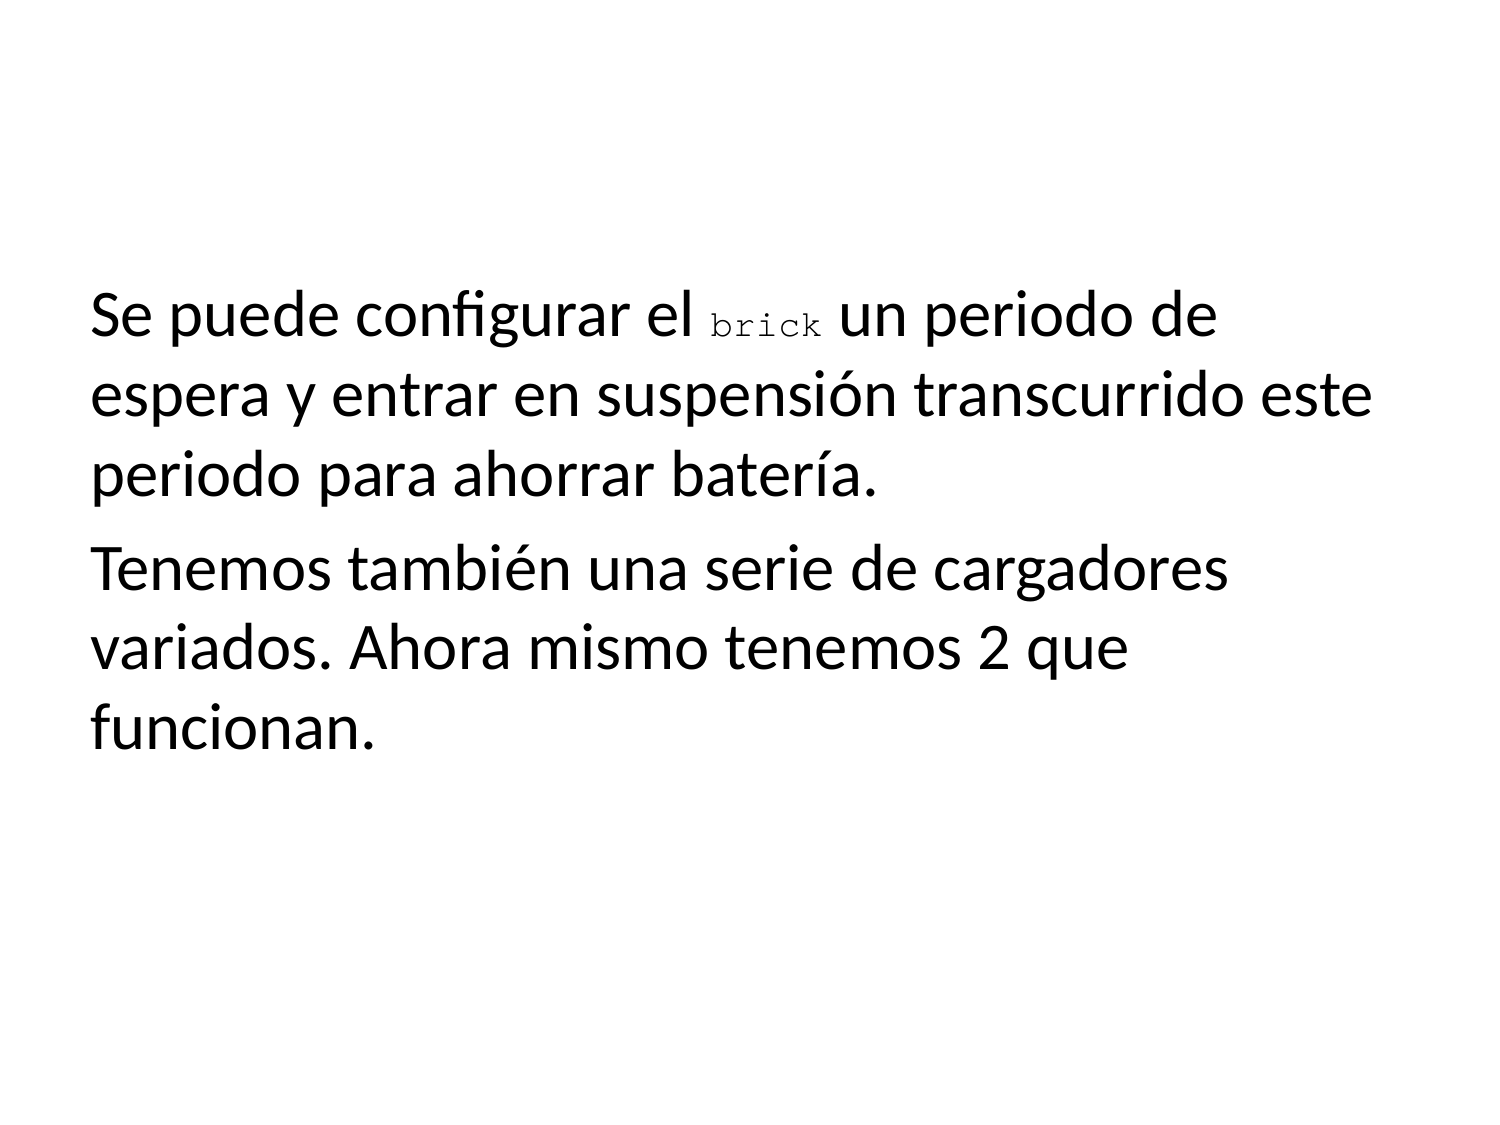

Se puede configurar el brick un periodo de espera y entrar en suspensión transcurrido este periodo para ahorrar batería.
Tenemos también una serie de cargadores variados. Ahora mismo tenemos 2 que funcionan.